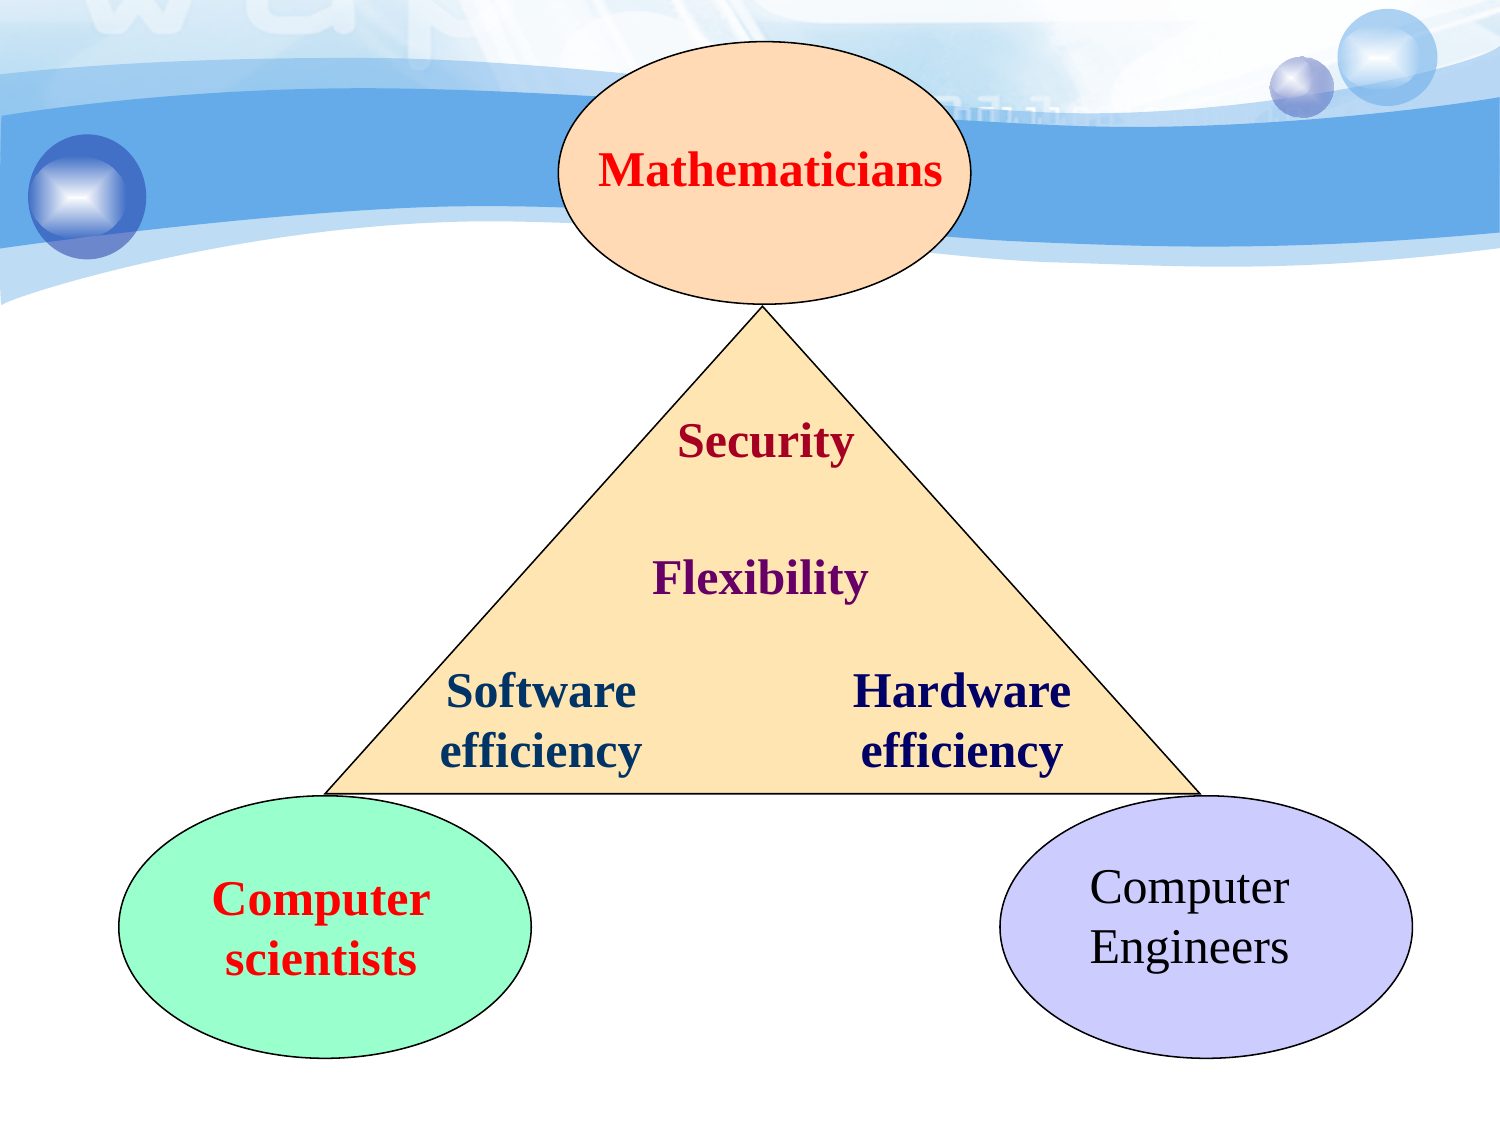

Mathematicians

Security
Flexibility
Software
efficiency
Hardware
efficiency

Computer
Engineers
Computer
scientists